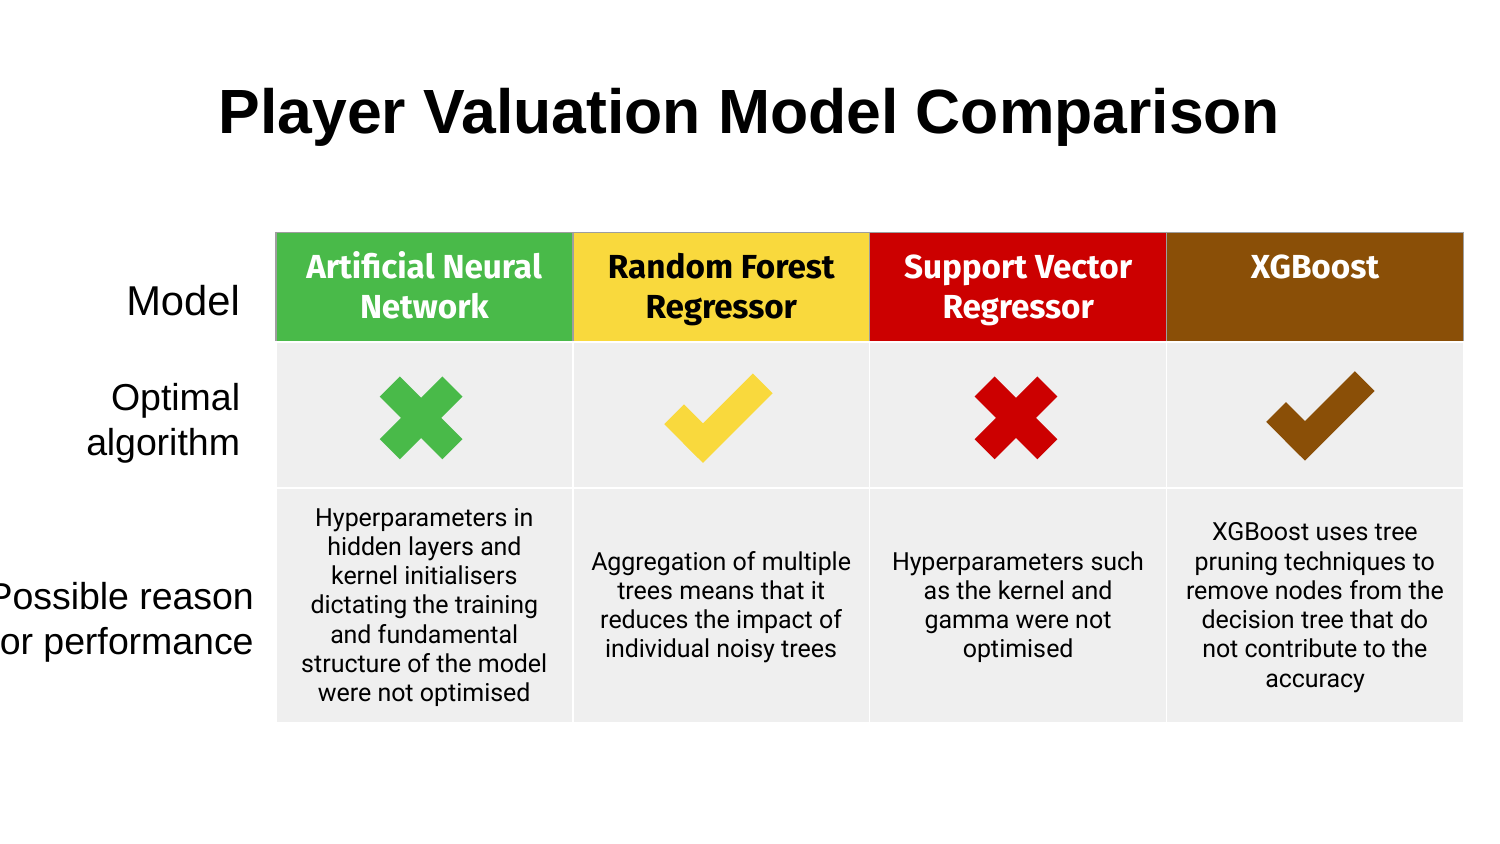

# Player Valuation Model Comparison
| Artificial Neural Network | Random Forest Regressor | Support Vector Regressor | XGBoost |
| --- | --- | --- | --- |
|  |  |  |  |
| Hyperparameters in hidden layers and kernel initialisers dictating the training and fundamental structure of the model were not optimised | Aggregation of multiple trees means that it reduces the impact of individual noisy trees | Hyperparameters such as the kernel and gamma were not optimised | XGBoost uses tree pruning techniques to remove nodes from the decision tree that do not contribute to the accuracy |
Model

Optimal algorithm

Possible reason for performance